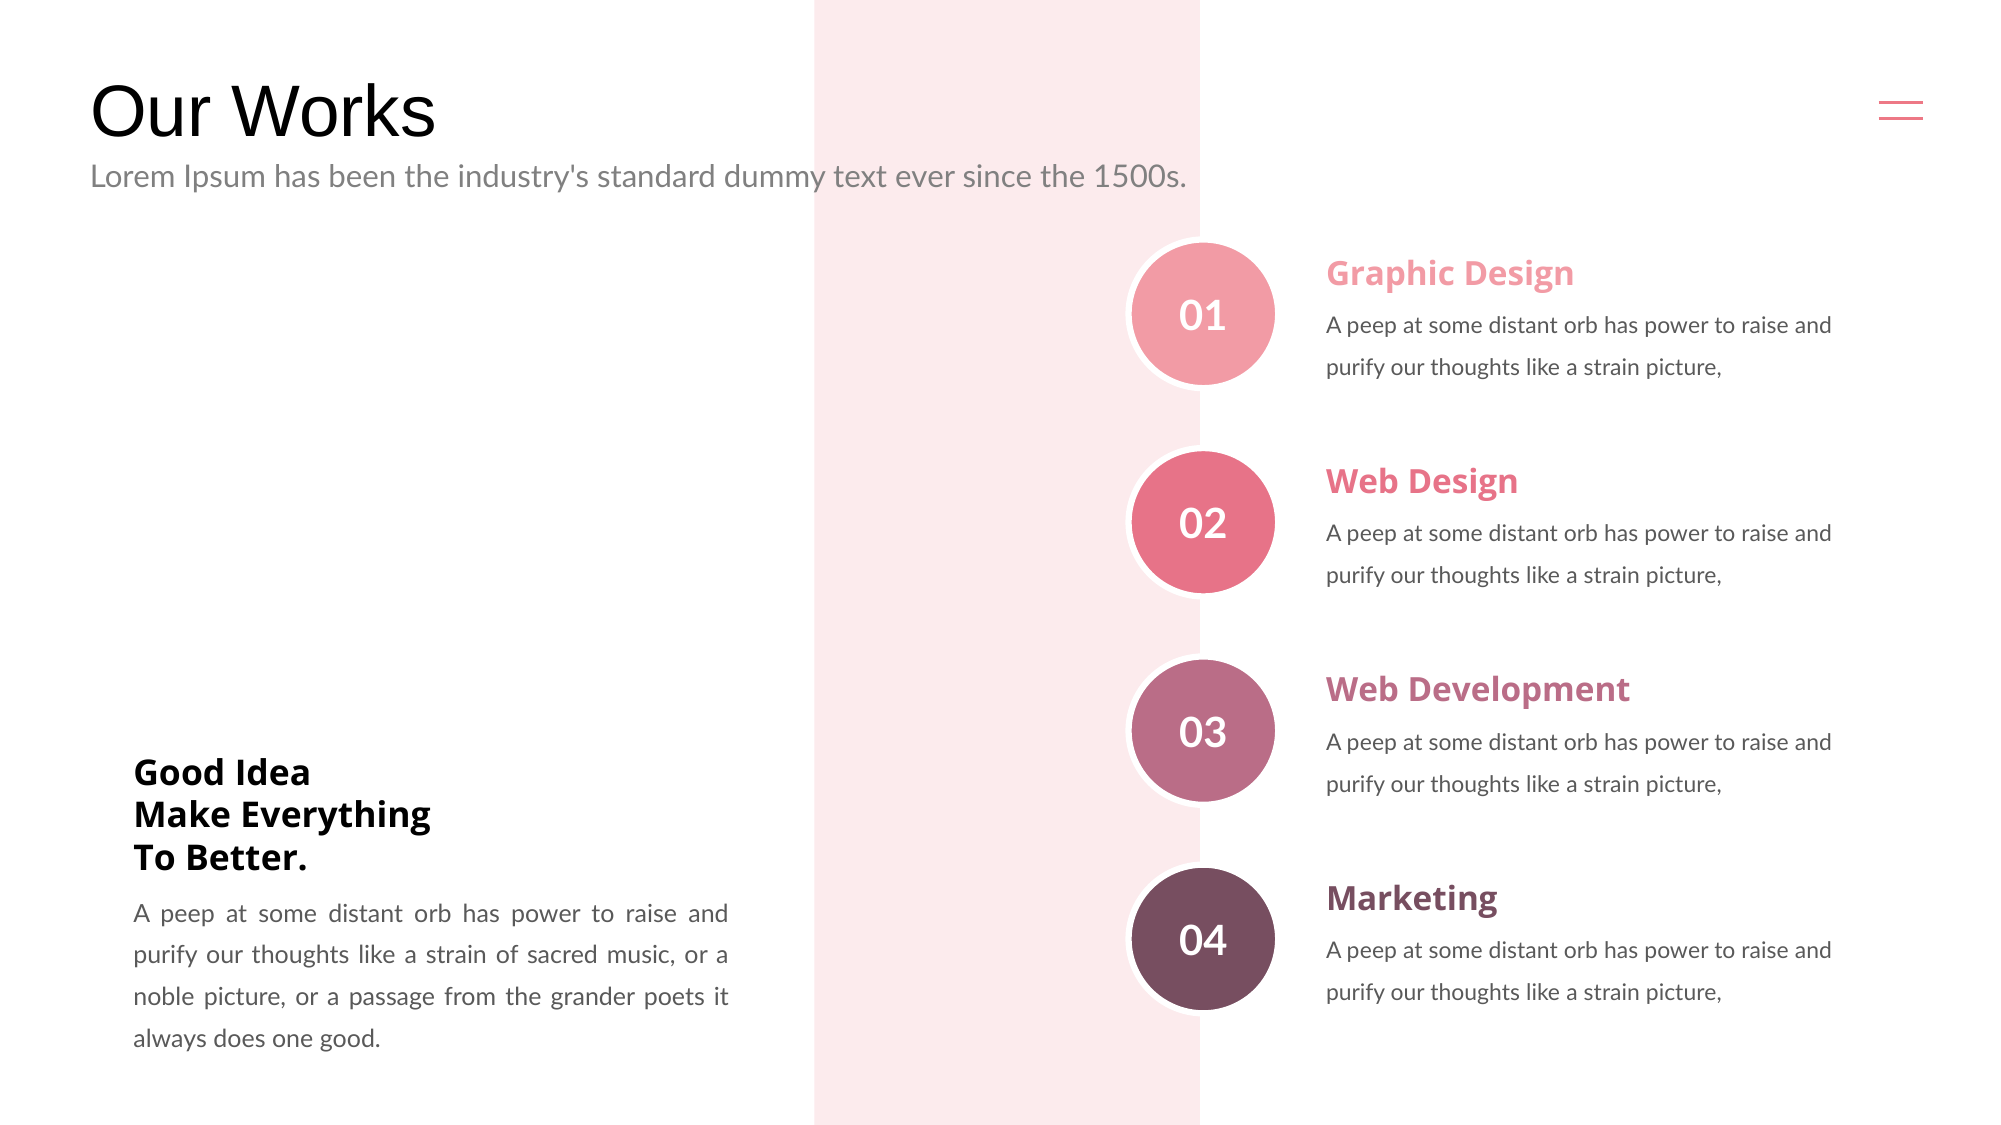

# Our Works
Lorem Ipsum has been the industry's standard dummy text ever since the 1500s.
01
Graphic Design

A peep at some distant orb has power to raise and purify our thoughts like a strain picture,
02
Web Design
A peep at some distant orb has power to raise and purify our thoughts like a strain picture,
03
Web Development
A peep at some distant orb has power to raise and purify our thoughts like a strain picture,
Good Idea
Make Everything To Better.
04
Marketing
A peep at some distant orb has power to raise and purify our thoughts like a strain of sacred music, or a noble picture, or a passage from the grander poets it always does one good.
A peep at some distant orb has power to raise and purify our thoughts like a strain picture,